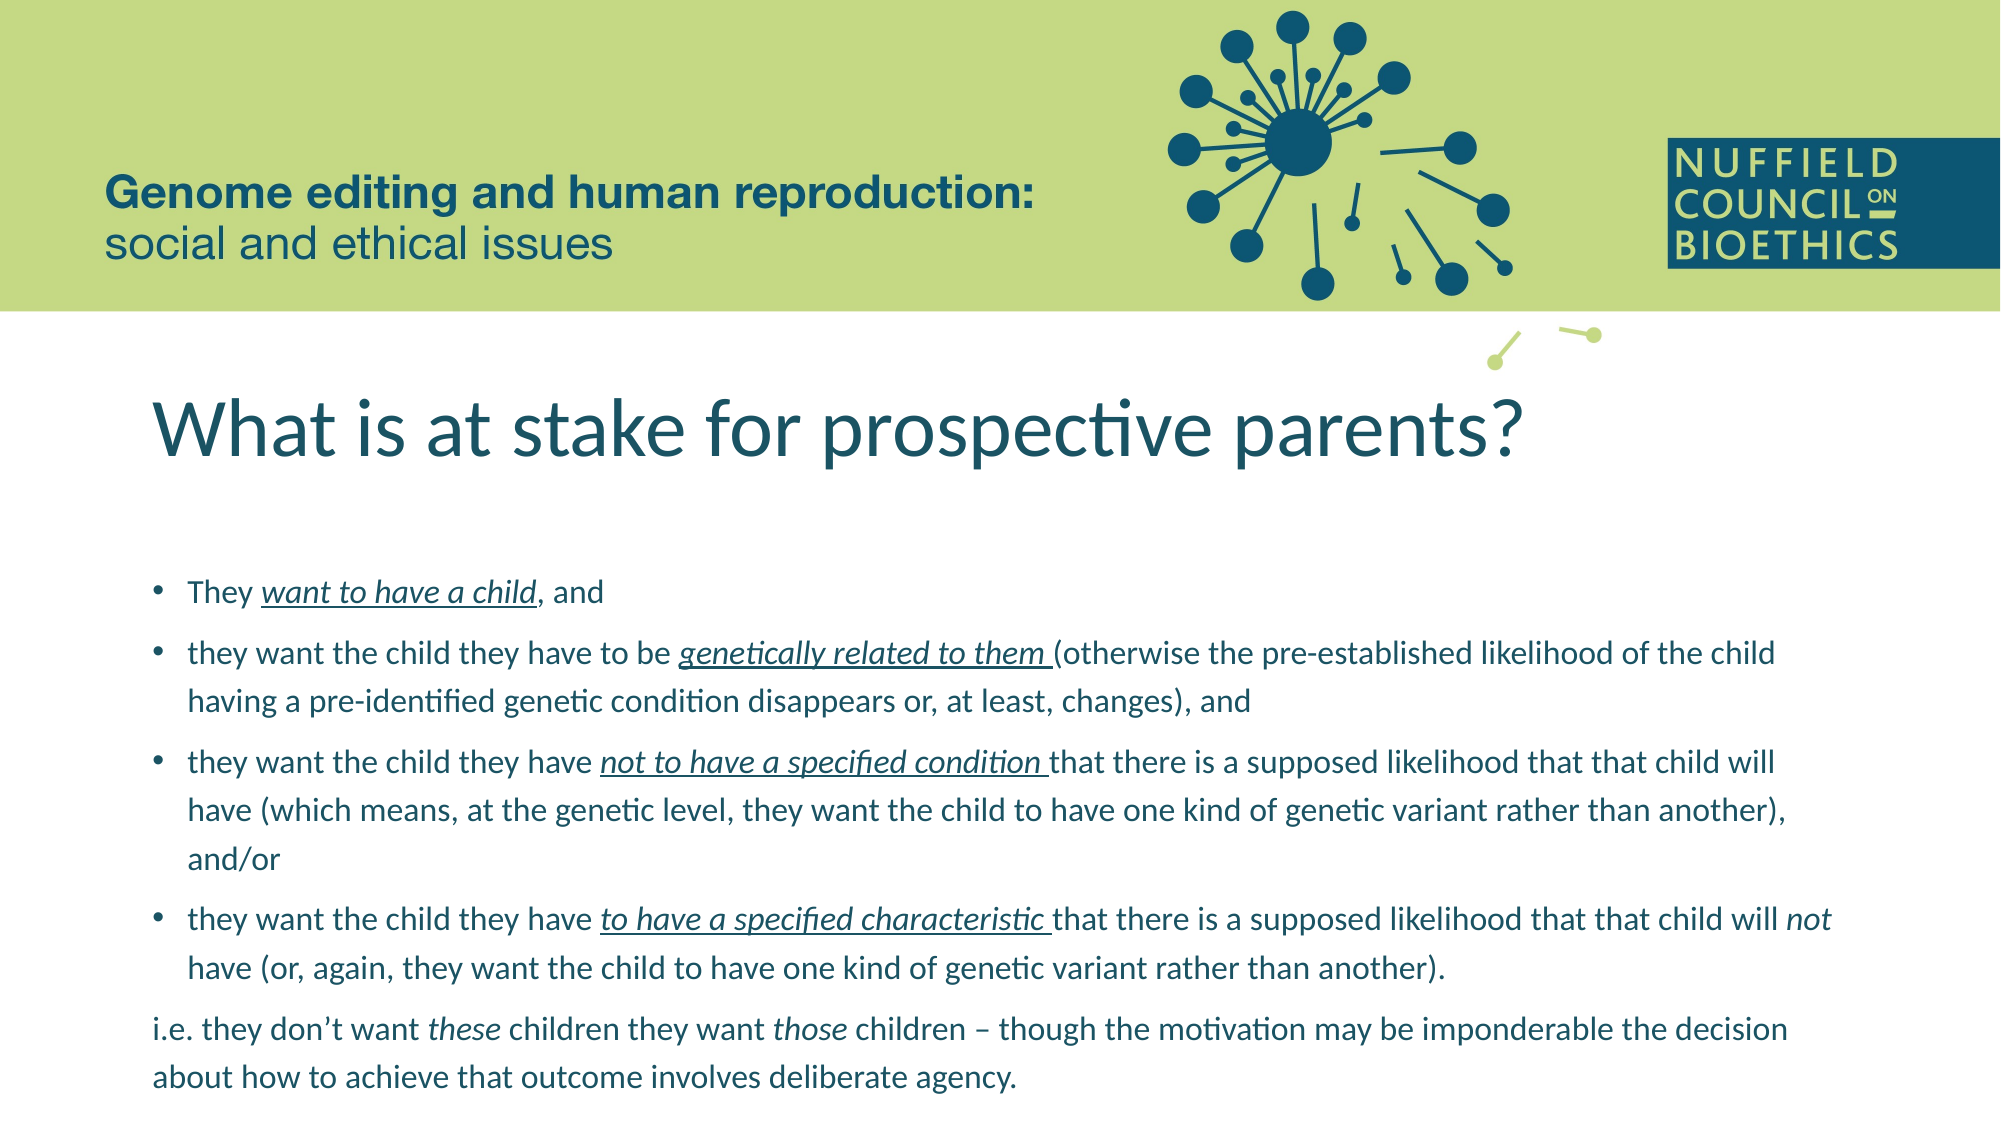

# What is at stake for prospective parents?
They want to have a child, and
they want the child they have to be genetically related to them (otherwise the pre-established likelihood of the child having a pre-identified genetic condition disappears or, at least, changes), and
they want the child they have not to have a specified condition that there is a supposed likelihood that that child will have (which means, at the genetic level, they want the child to have one kind of genetic variant rather than another), and/or
they want the child they have to have a specified characteristic that there is a supposed likelihood that that child will not have (or, again, they want the child to have one kind of genetic variant rather than another).
i.e. they don’t want these children they want those children – though the motivation may be imponderable the decision about how to achieve that outcome involves deliberate agency.